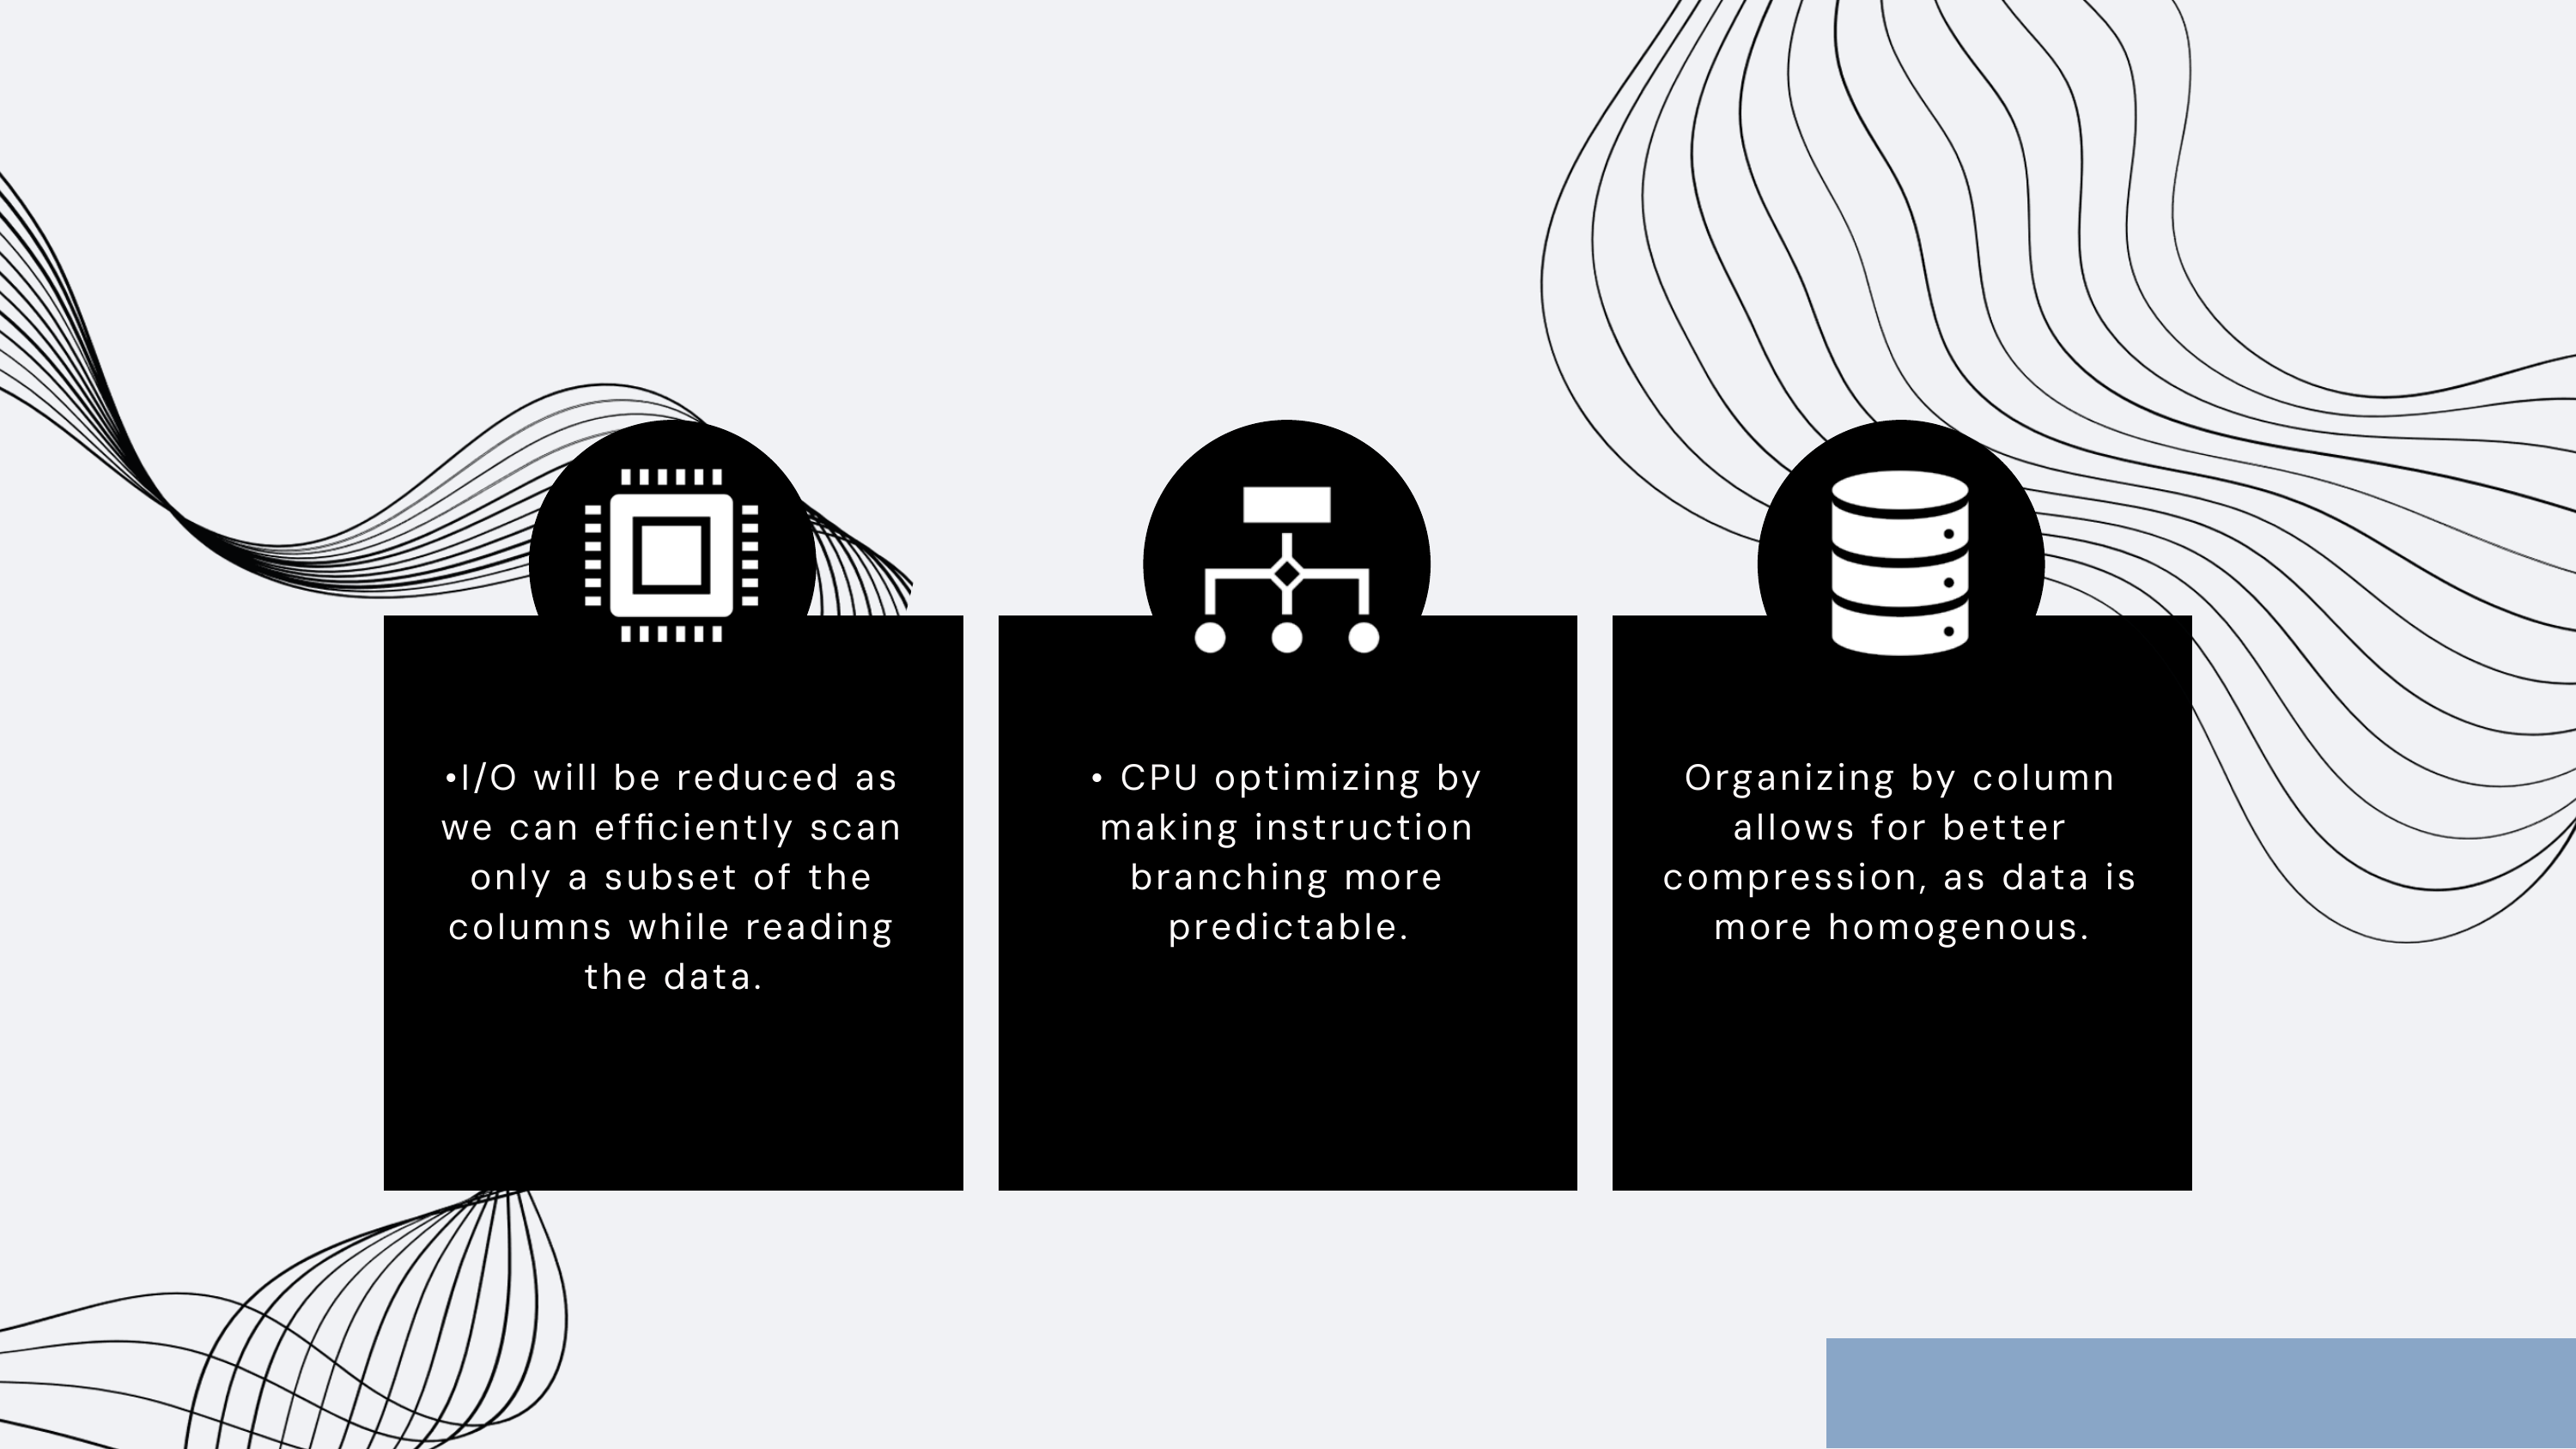

•I/O will be reduced as we can efficiently scan only a subset of the columns while reading the data.

• CPU optimizing by making instruction branching more predictable.

Organizing by column allows for better compression, as data is more homogenous.